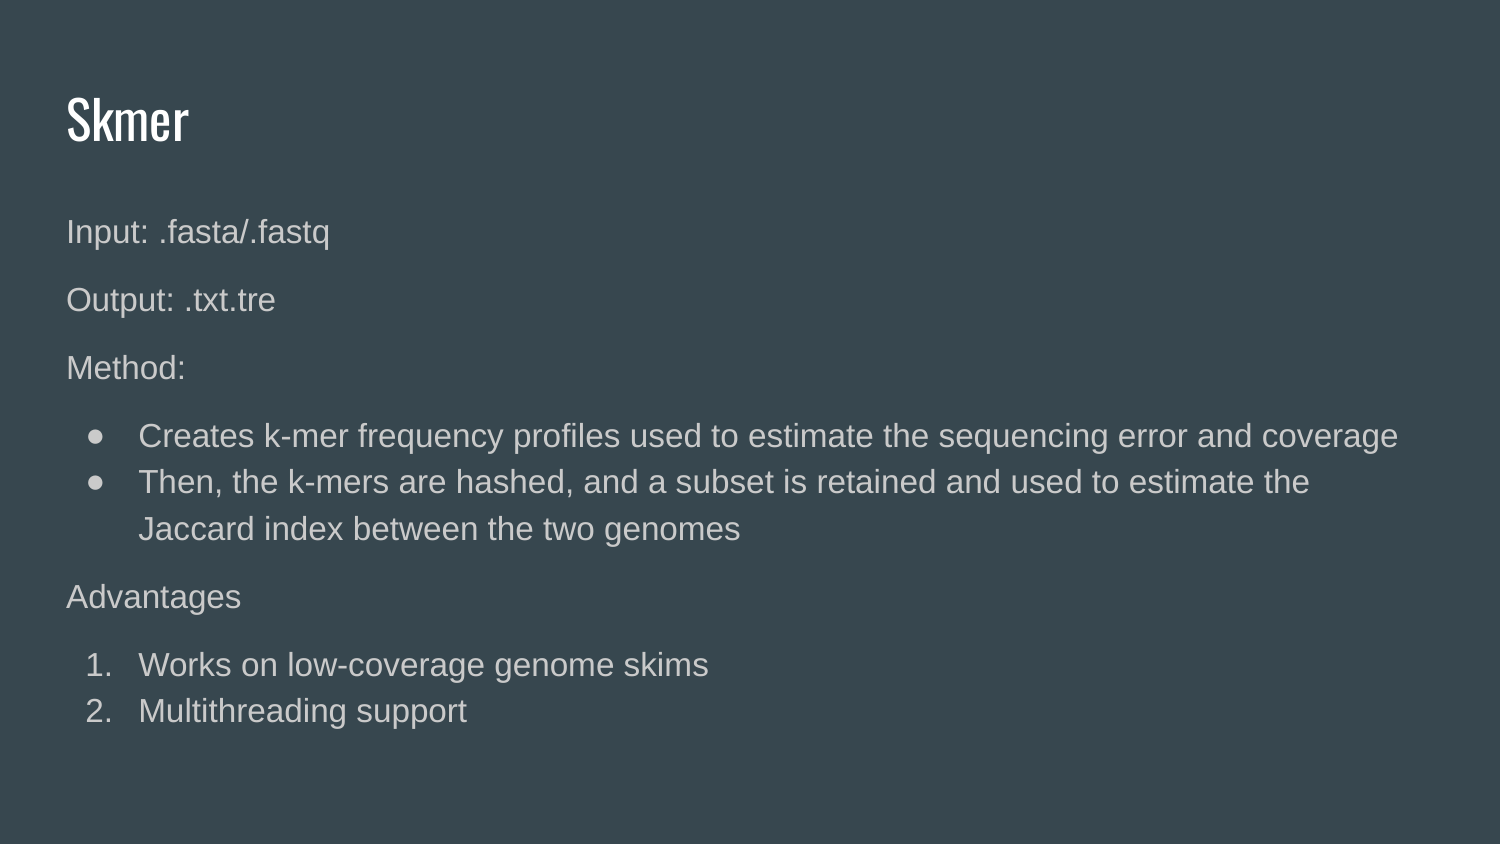

# Skmer
Input: .fasta/.fastq
Output: .txt.tre
Method:
Creates k-mer frequency profiles used to estimate the sequencing error and coverage
Then, the k-mers are hashed, and a subset is retained and used to estimate the Jaccard index between the two genomes
Advantages
Works on low-coverage genome skims
Multithreading support